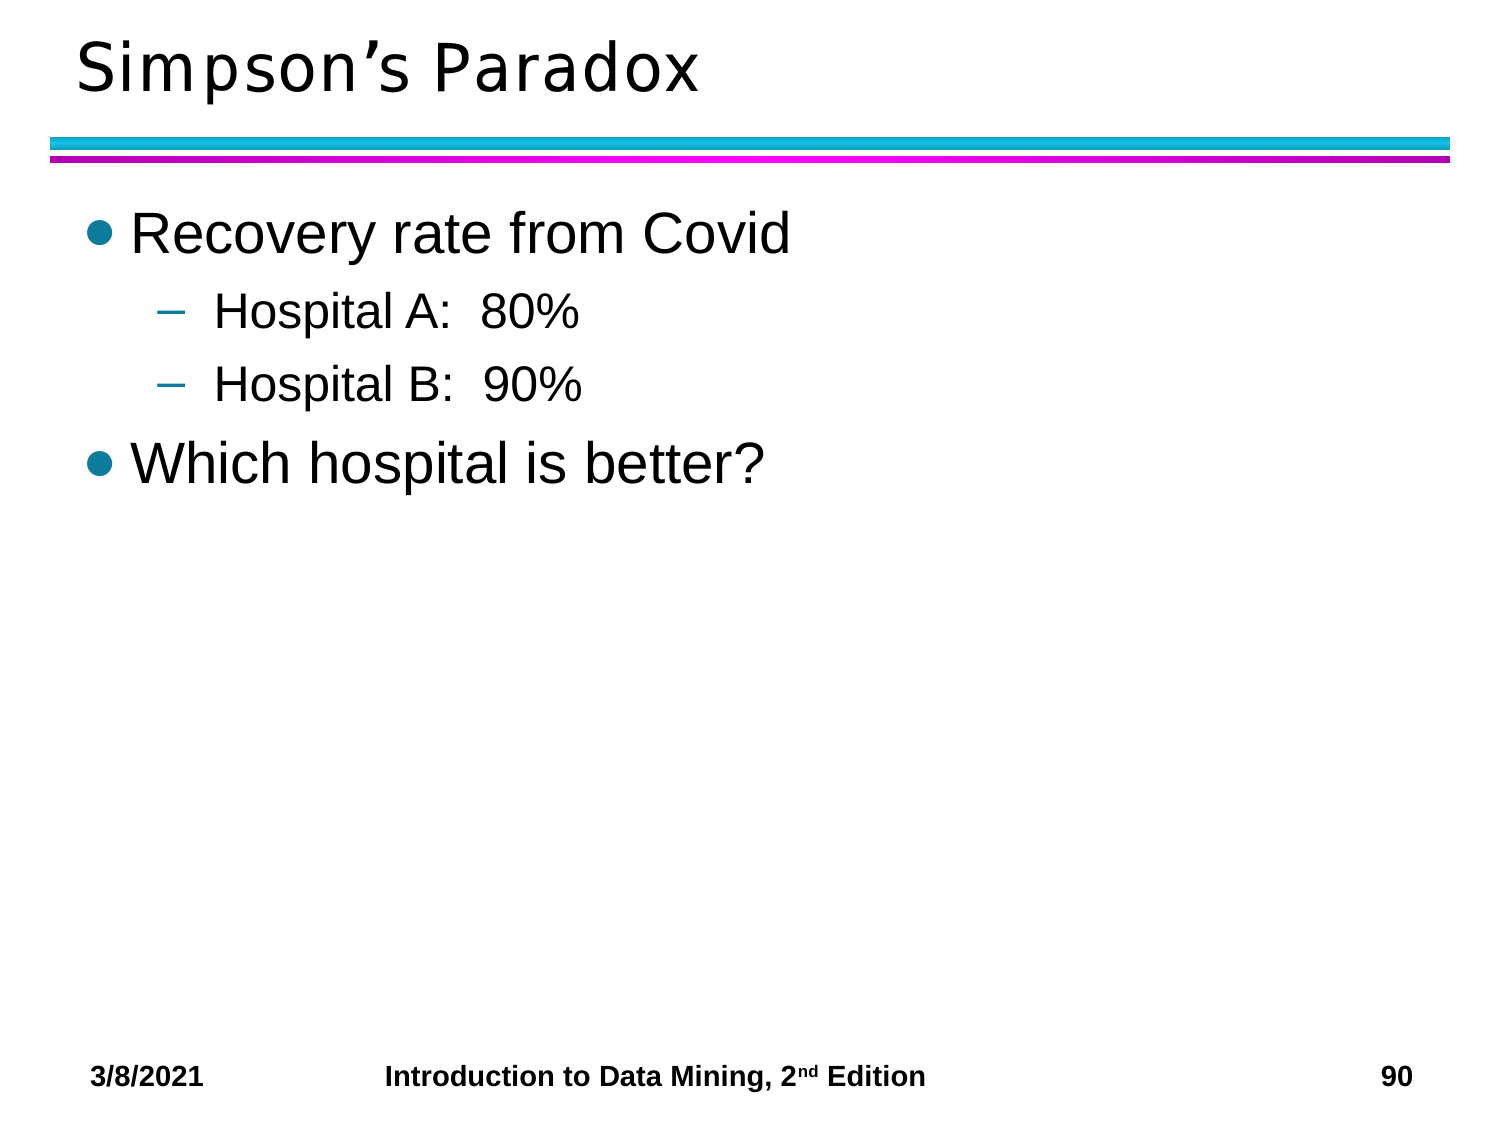

# Simpson’s Paradox
Recovery rate from Covid
Hospital A:  80%
Hospital B:  90%
Which hospital is better?